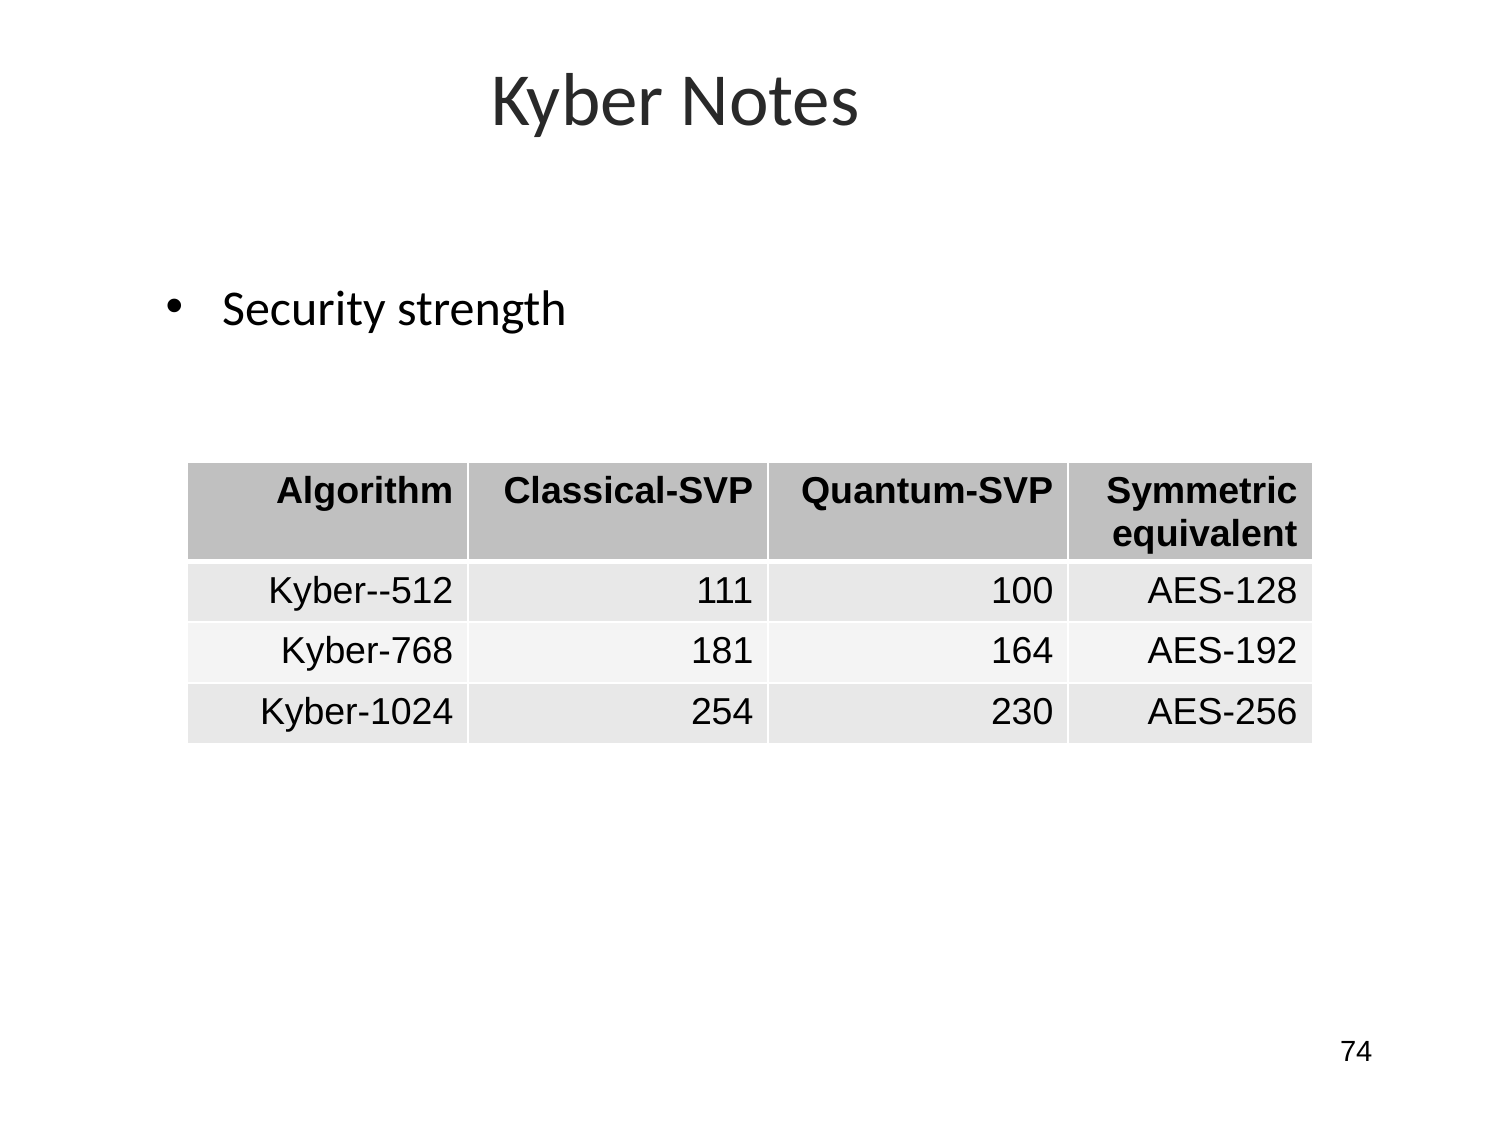

Kyber Notes
Security strength
| Algorithm | Classical-SVP | Quantum-SVP | Symmetric equivalent |
| --- | --- | --- | --- |
| Kyber--512 | 111 | 100 | AES-128 |
| Kyber-768 | 181 | 164 | AES-192 |
| Kyber-1024 | 254 | 230 | AES-256 |
74